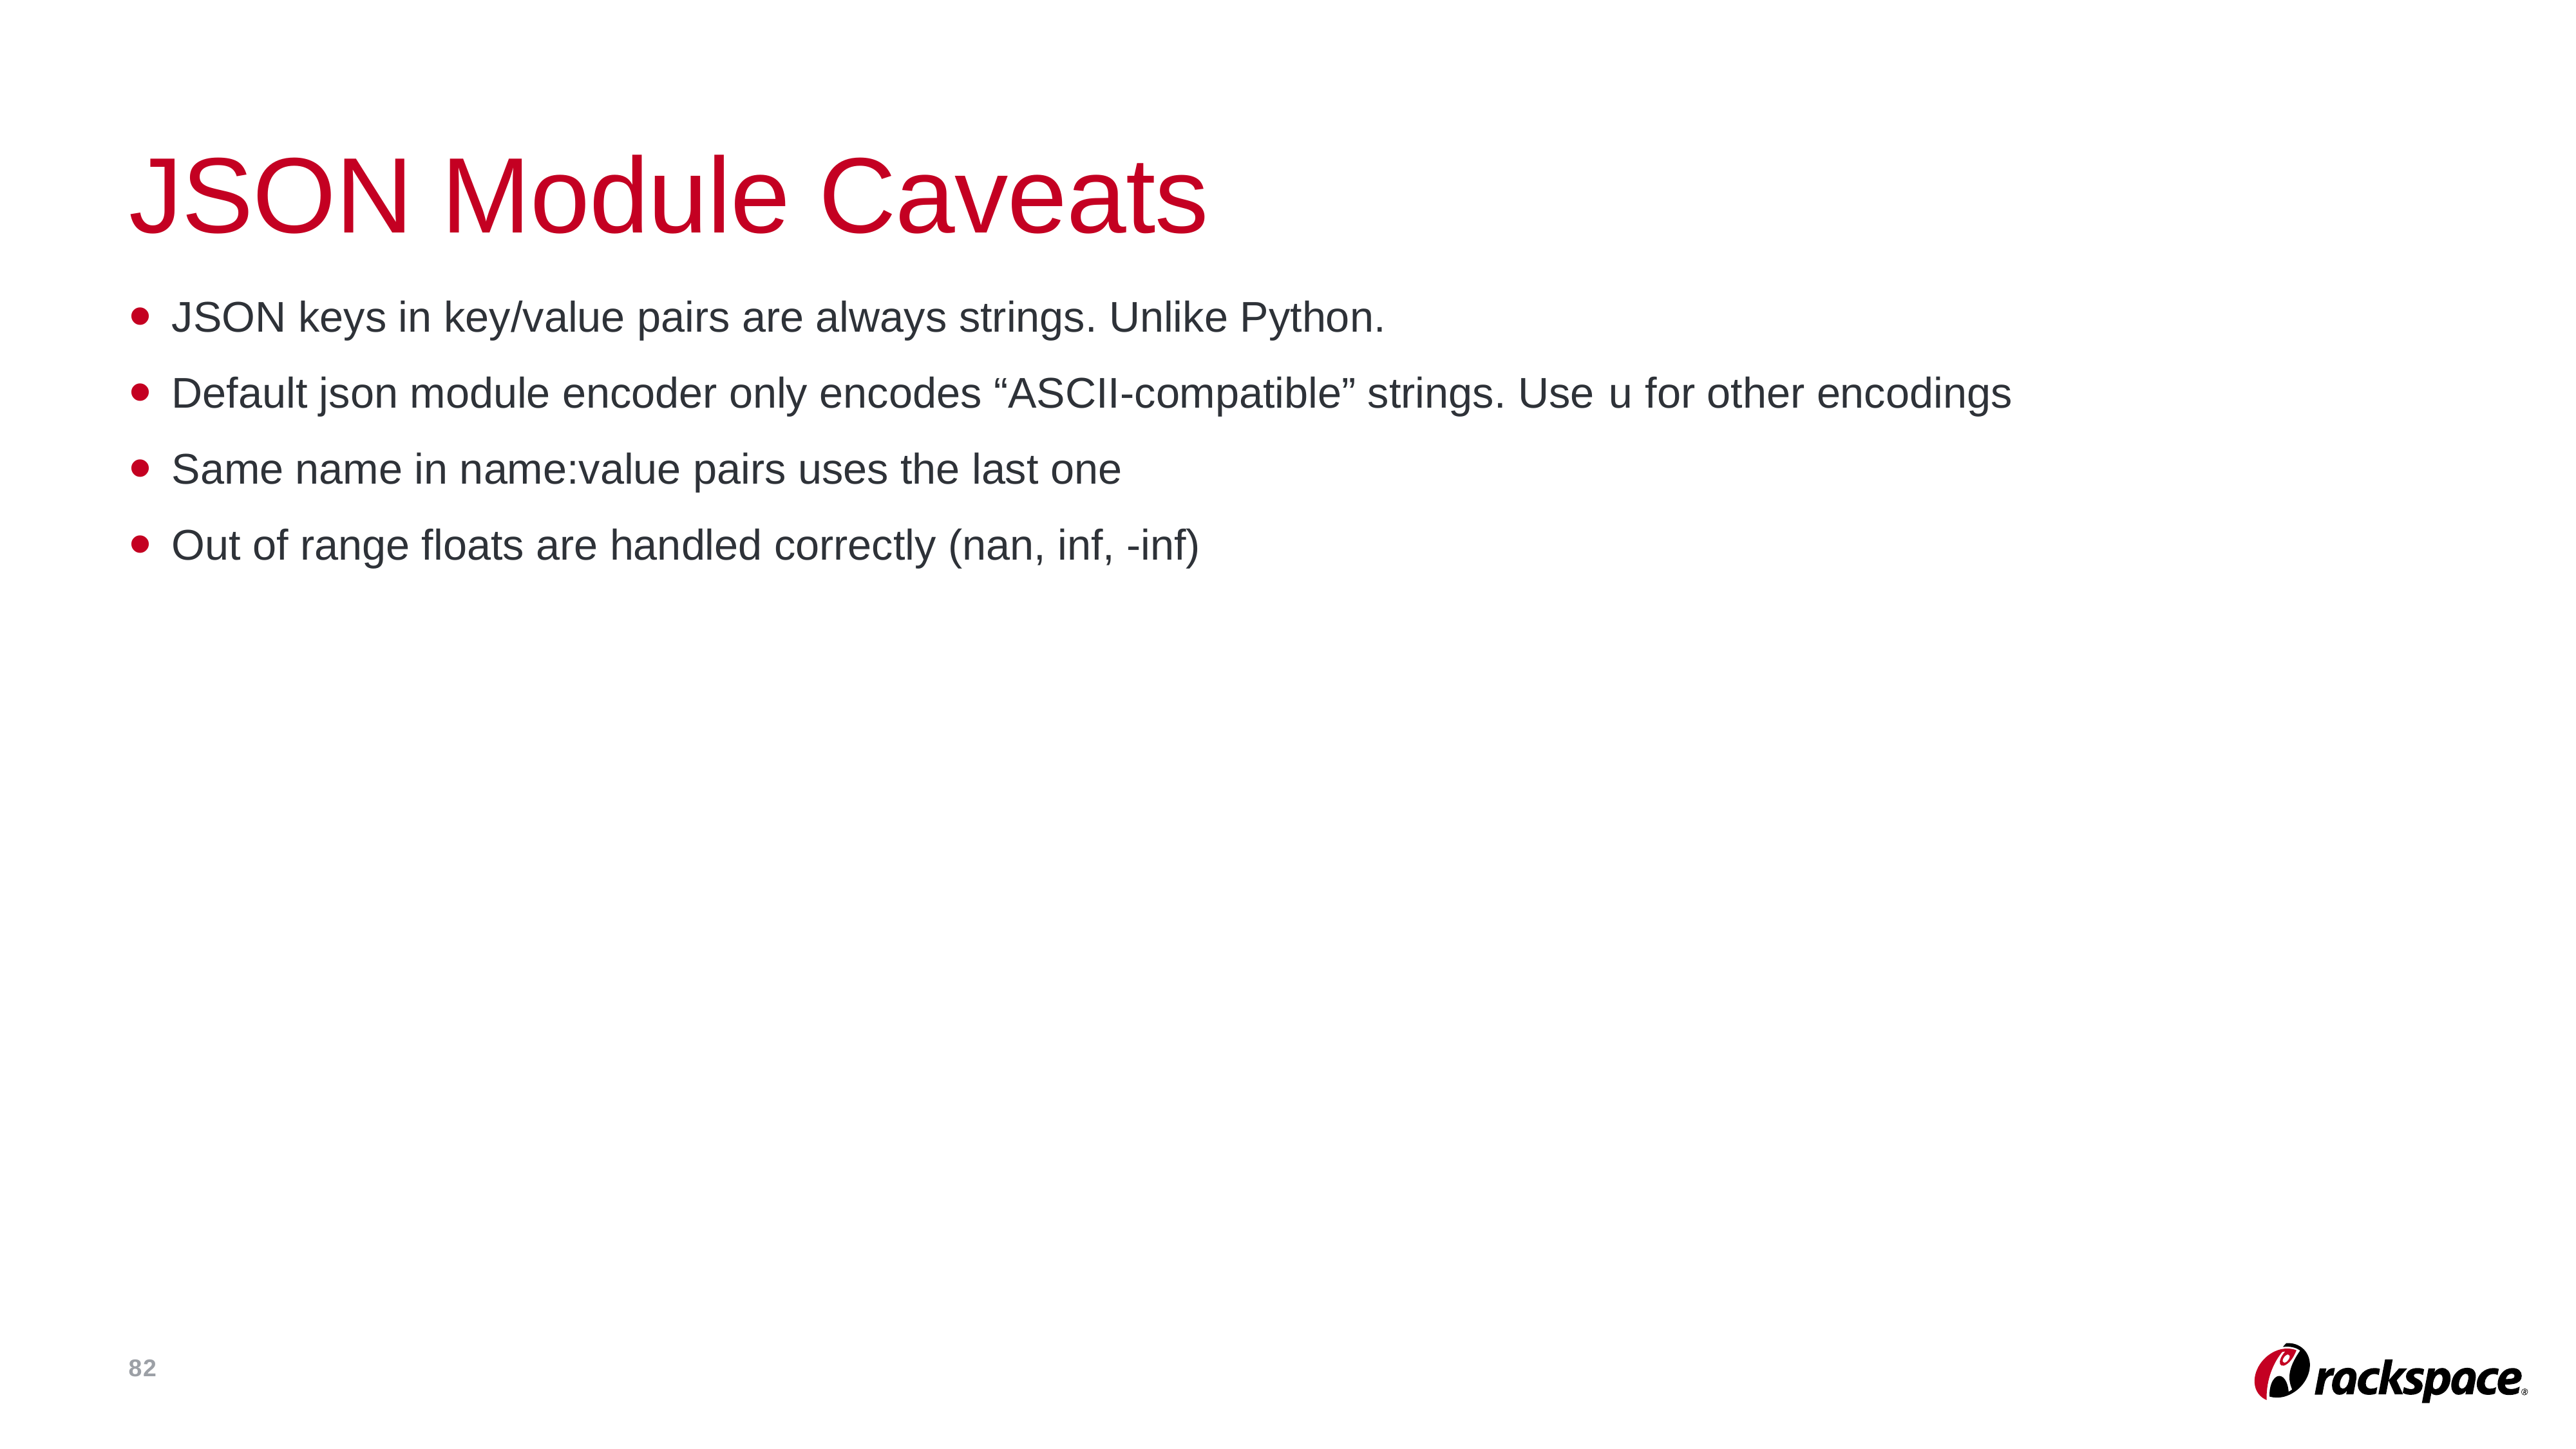

# JSON Module Caveats
JSON keys in key/value pairs are always strings. Unlike Python.
Default json module encoder only encodes “ASCII-compatible” strings. Use u for other encodings
Same name in name:value pairs uses the last one
Out of range floats are handled correctly (nan, inf, -inf)

82